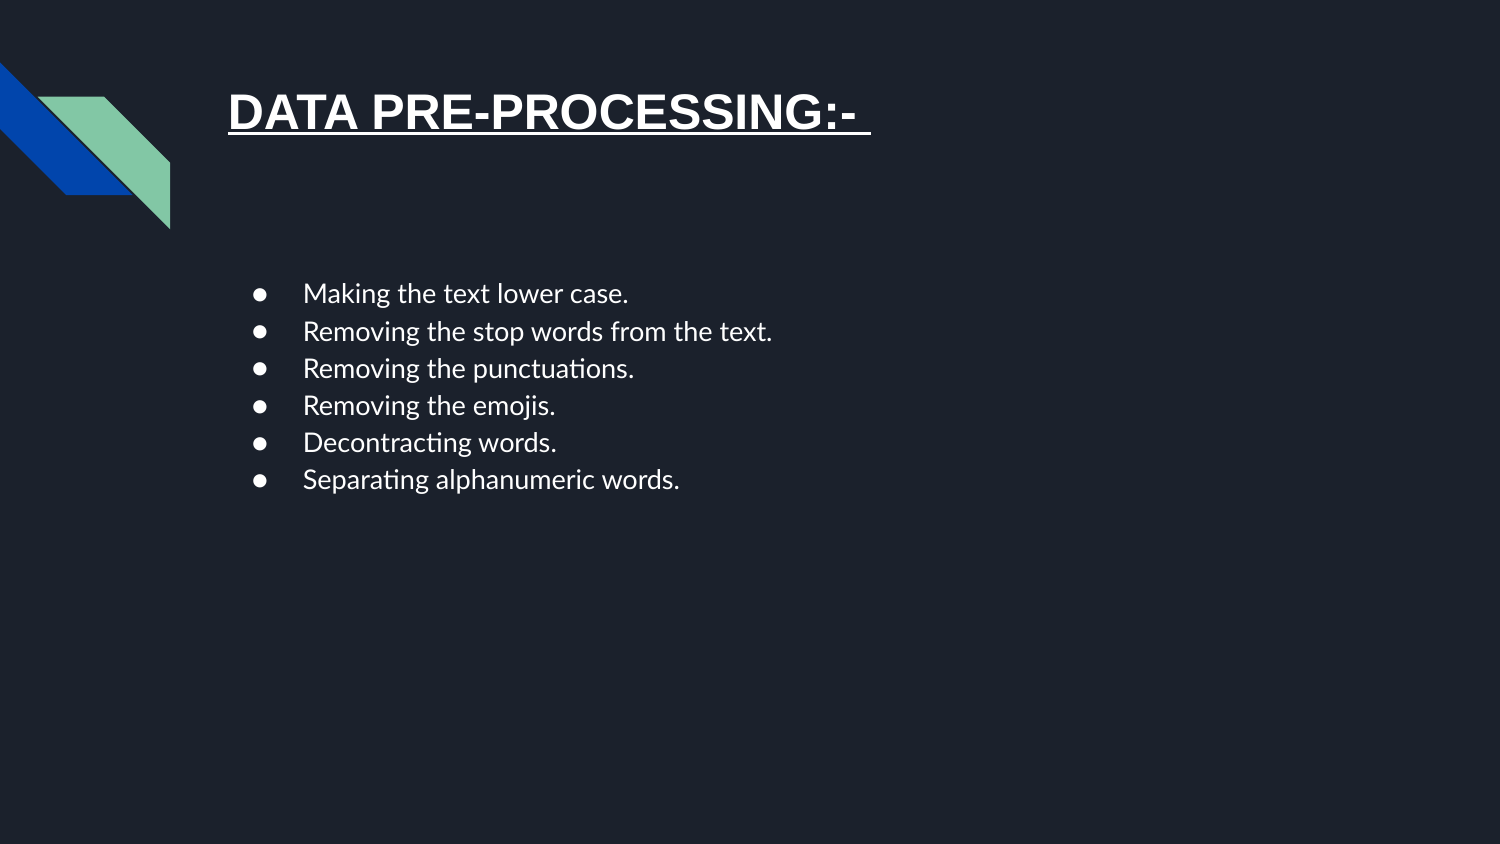

# DATA PRE-PROCESSING:-
Making the text lower case.
Removing the stop words from the text.
Removing the punctuations.
Removing the emojis.
Decontracting words.
Separating alphanumeric words.